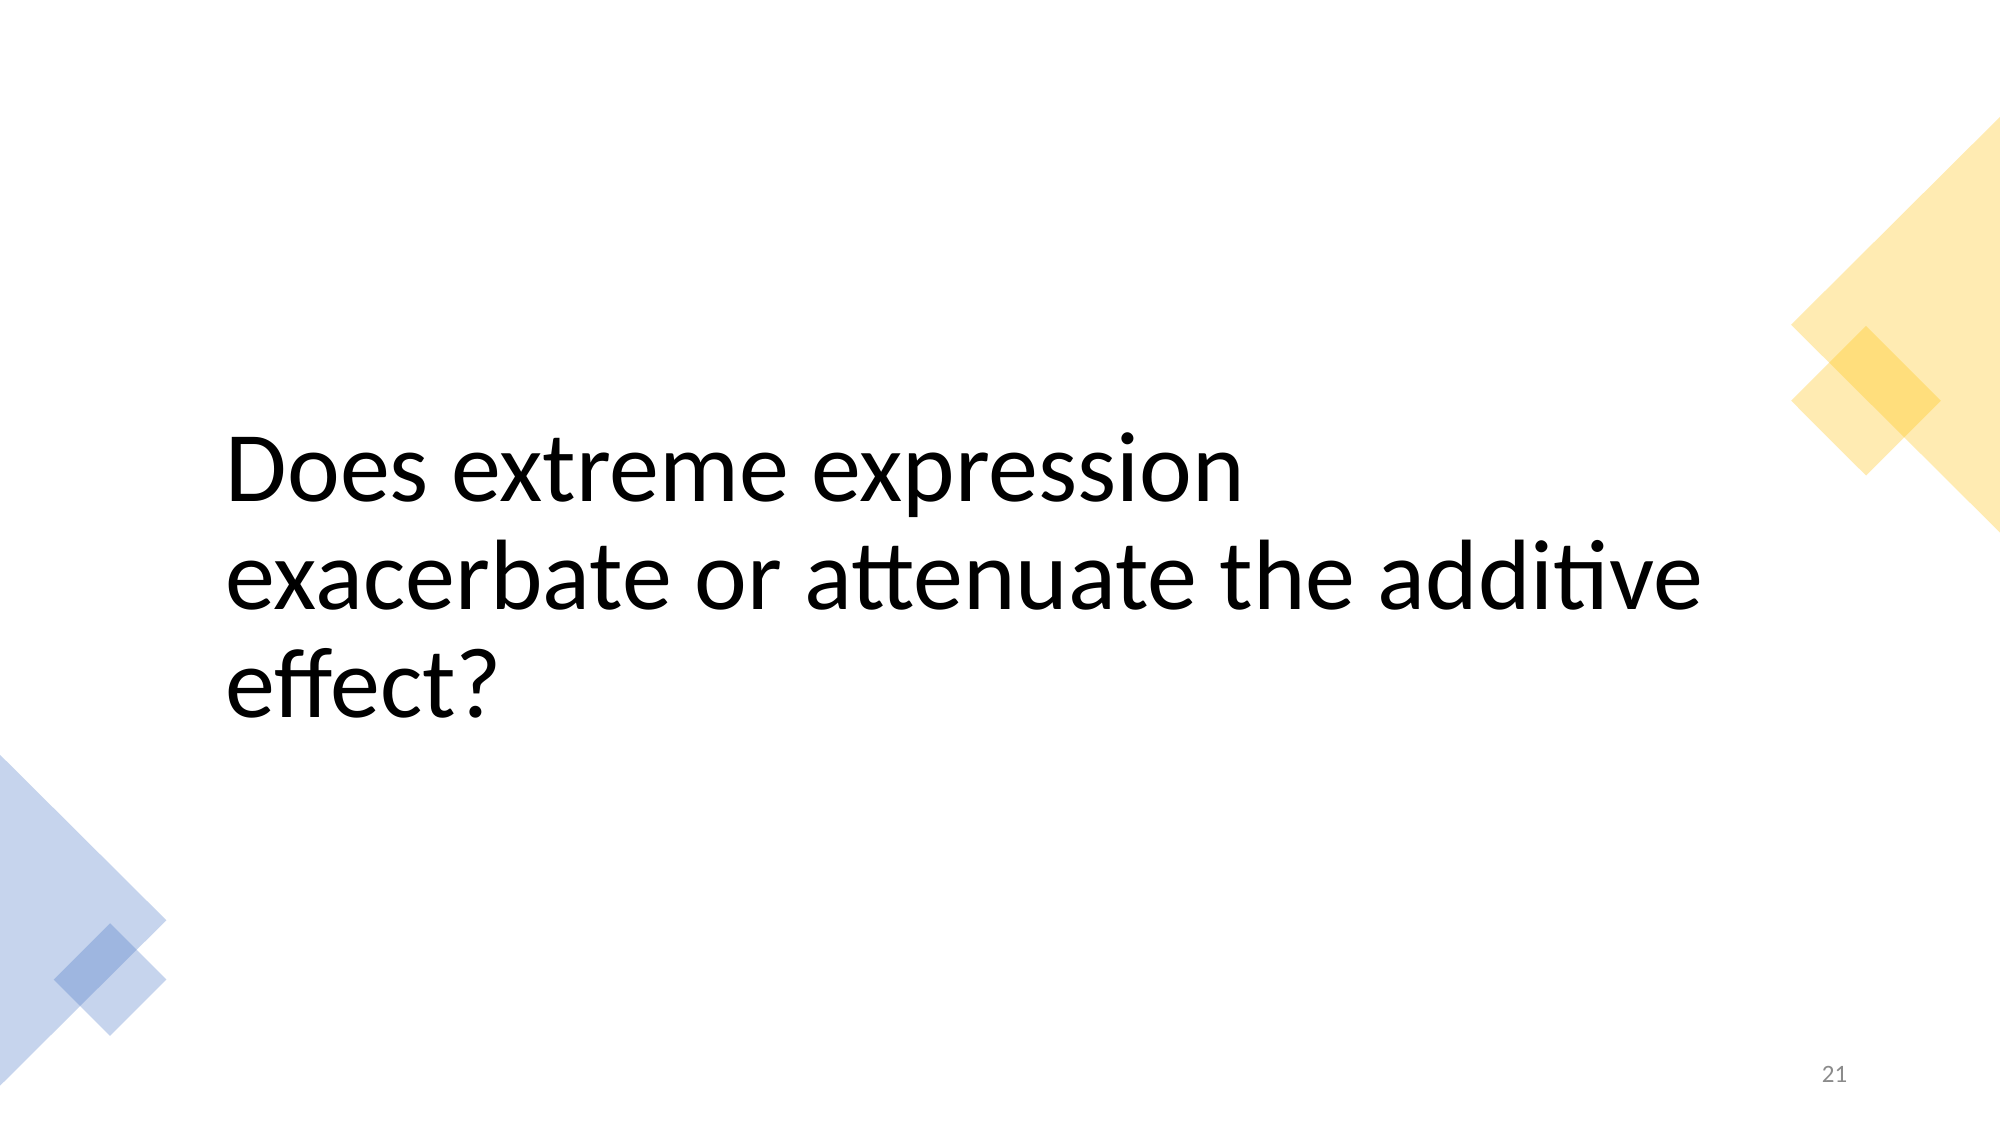

# Does extreme expression exacerbate or attenuate the additive effect?

21